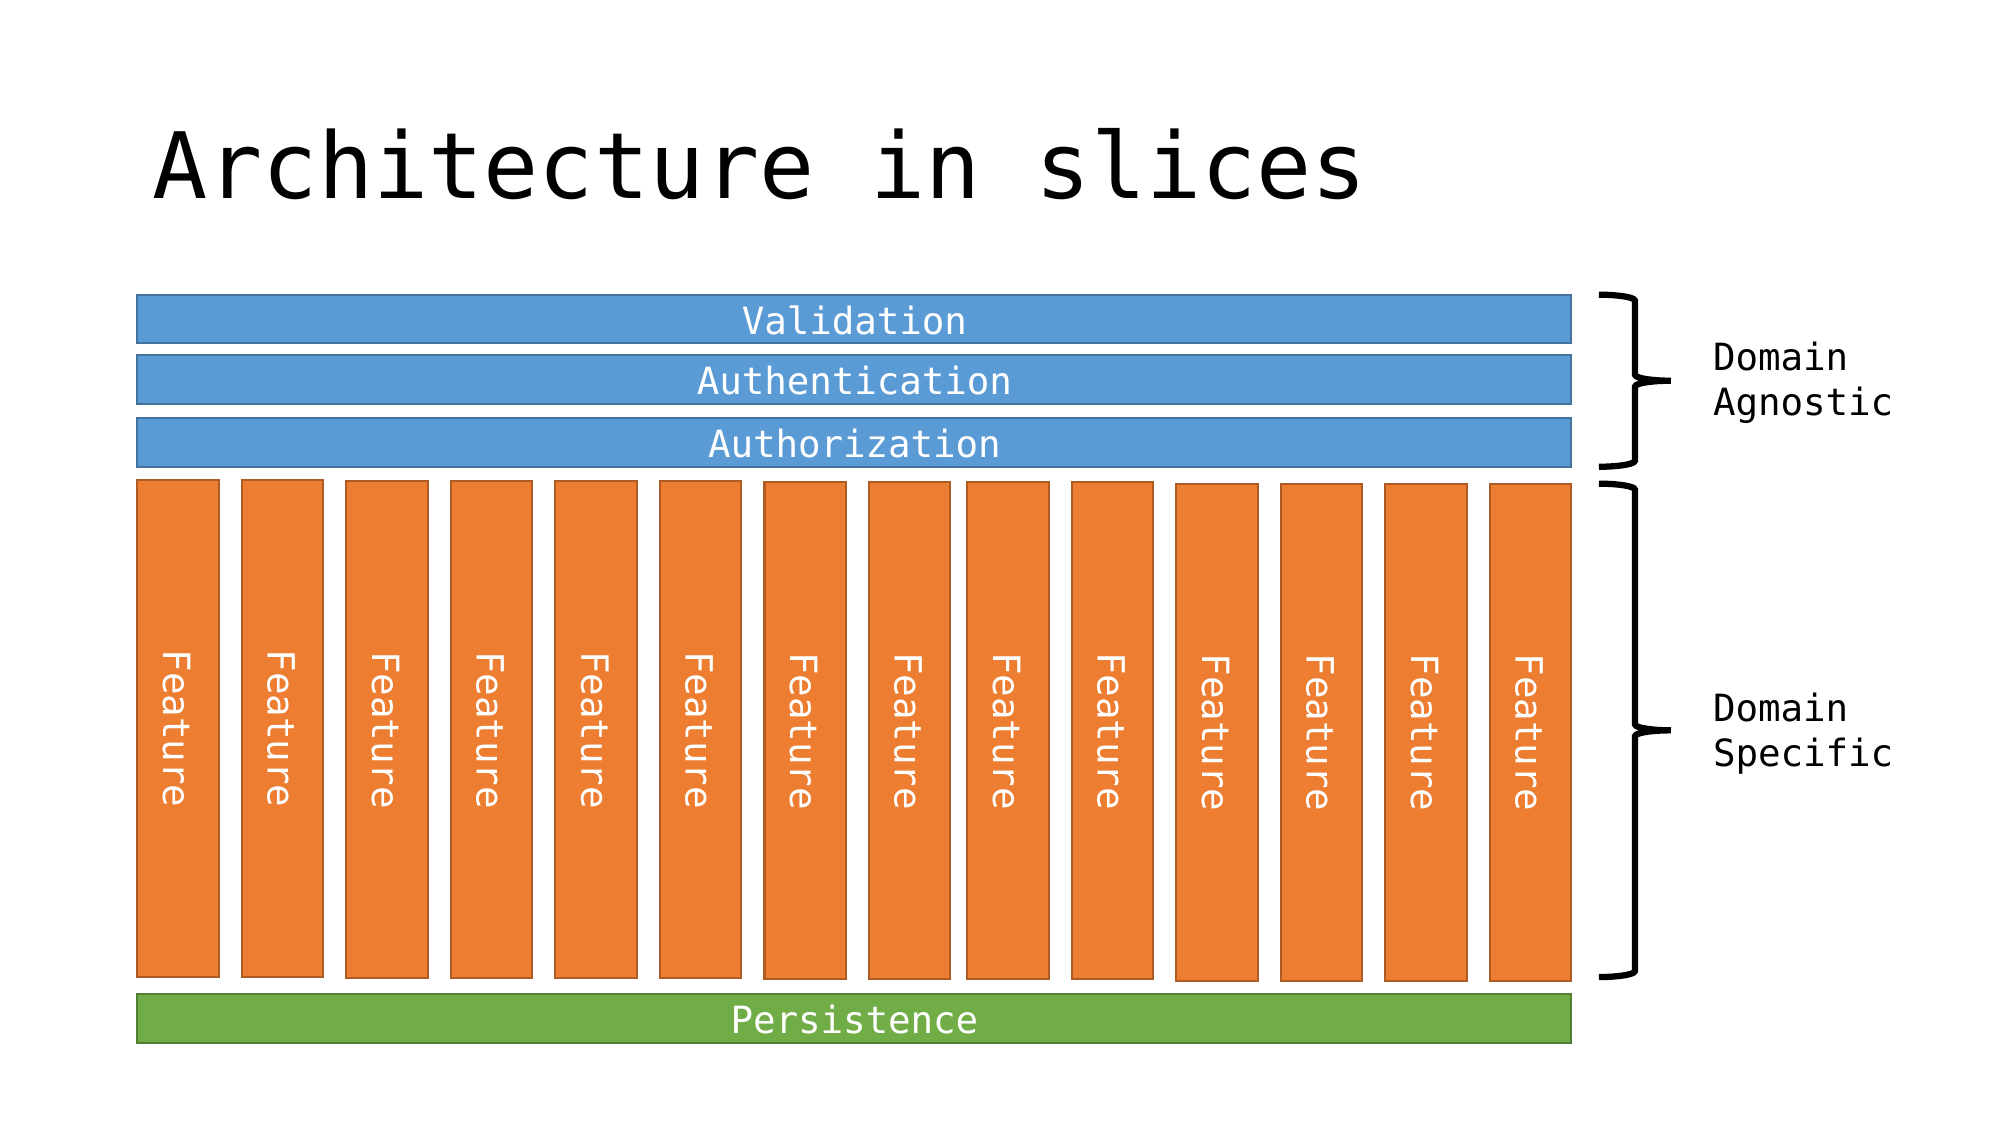

# Architecture in slices
Validation

Domain Agnostic
Authentication
Authorization
Feature
Feature
Feature
Feature
Feature
Feature
Feature
Feature
Feature
Feature
Feature
Feature
Feature
Feature

Domain Specific
Persistence